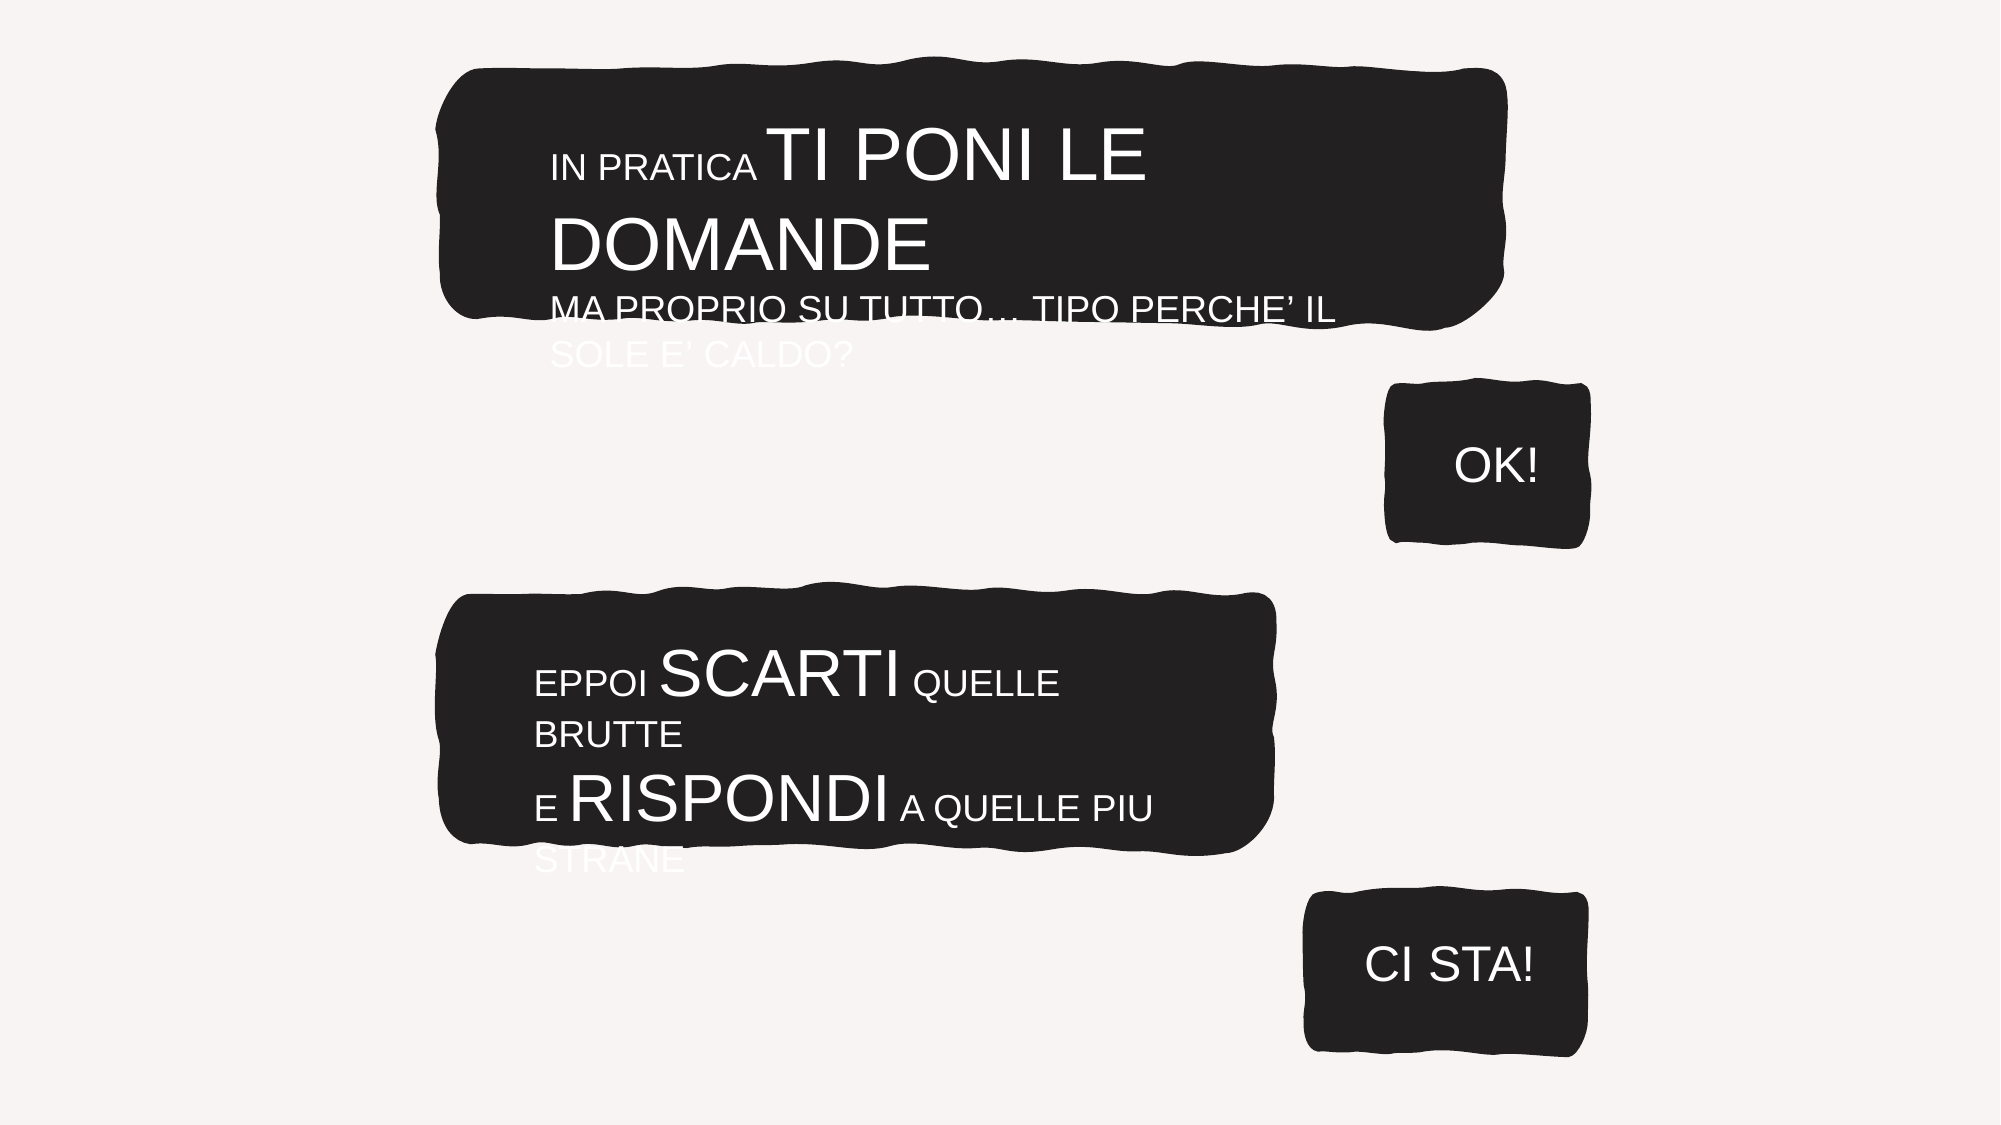

IN PRATICA TI PONI LE DOMANDE
MA PROPRIO SU TUTTO… TIPO PERCHE’ IL SOLE E’ CALDO?

OK!

EPPOI SCARTI QUELLE BRUTTE
E RISPONDI A QUELLE PIU STRANE

CI STA!